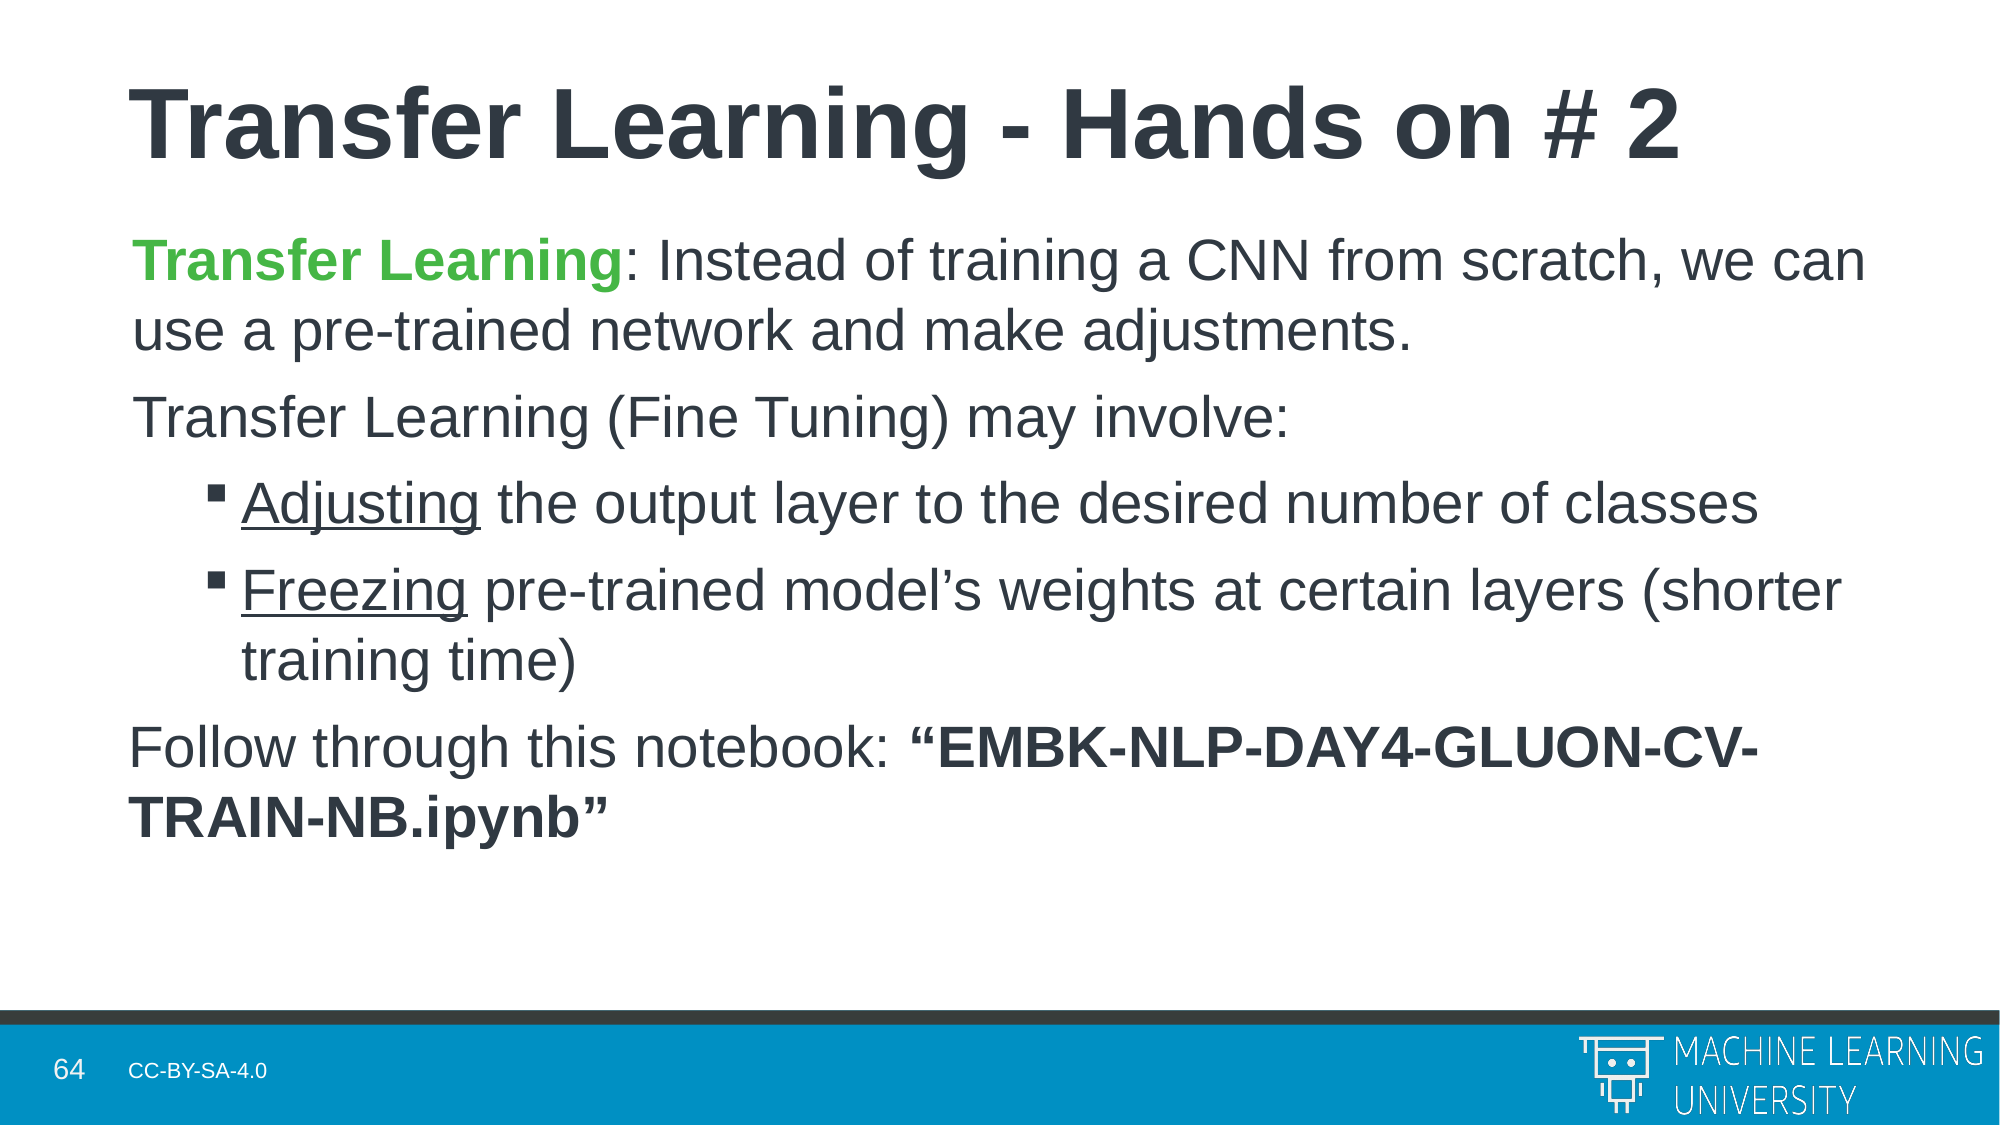

# Transfer Learning - Hands on # 2
Transfer Learning: Instead of training a CNN from scratch, we can use a pre-trained network and make adjustments.
Transfer Learning (Fine Tuning) may involve:
Adjusting the output layer to the desired number of classes
Freezing pre-trained model’s weights at certain layers (shorter training time)
Follow through this notebook: “EMBK-NLP-DAY4-GLUON-CV-TRAIN-NB.ipynb”